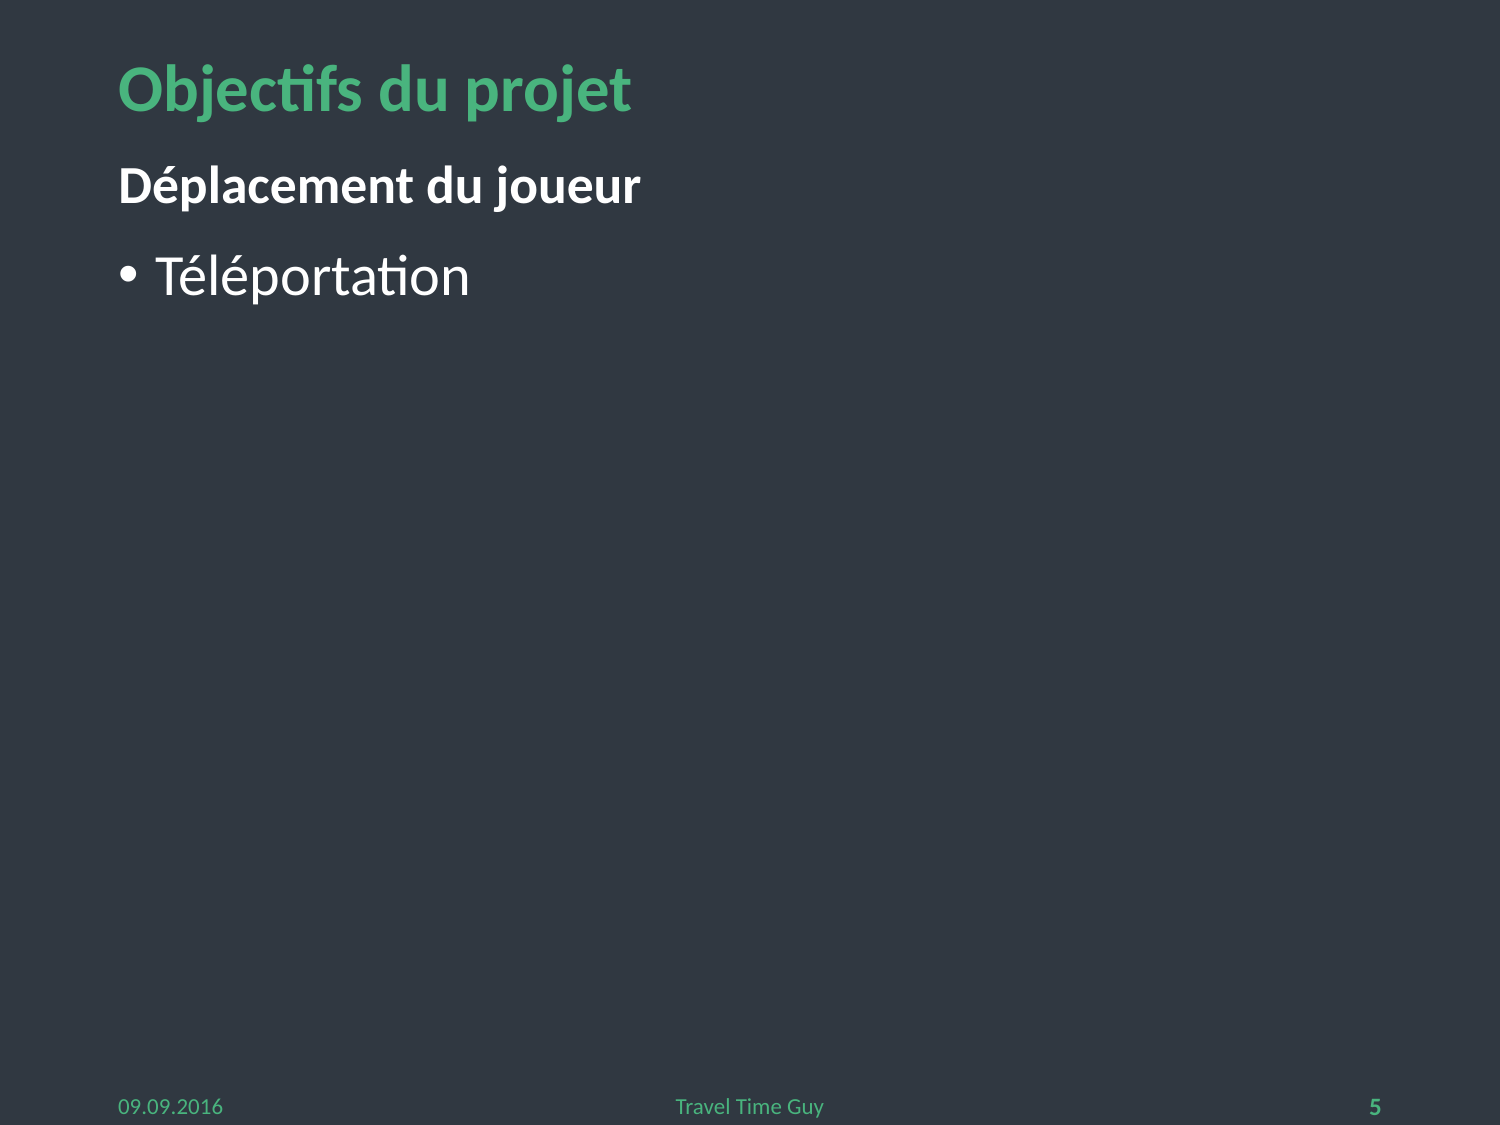

# Objectifs du projet
Déplacement du joueur
Téléportation
09.09.2016
Travel Time Guy
5